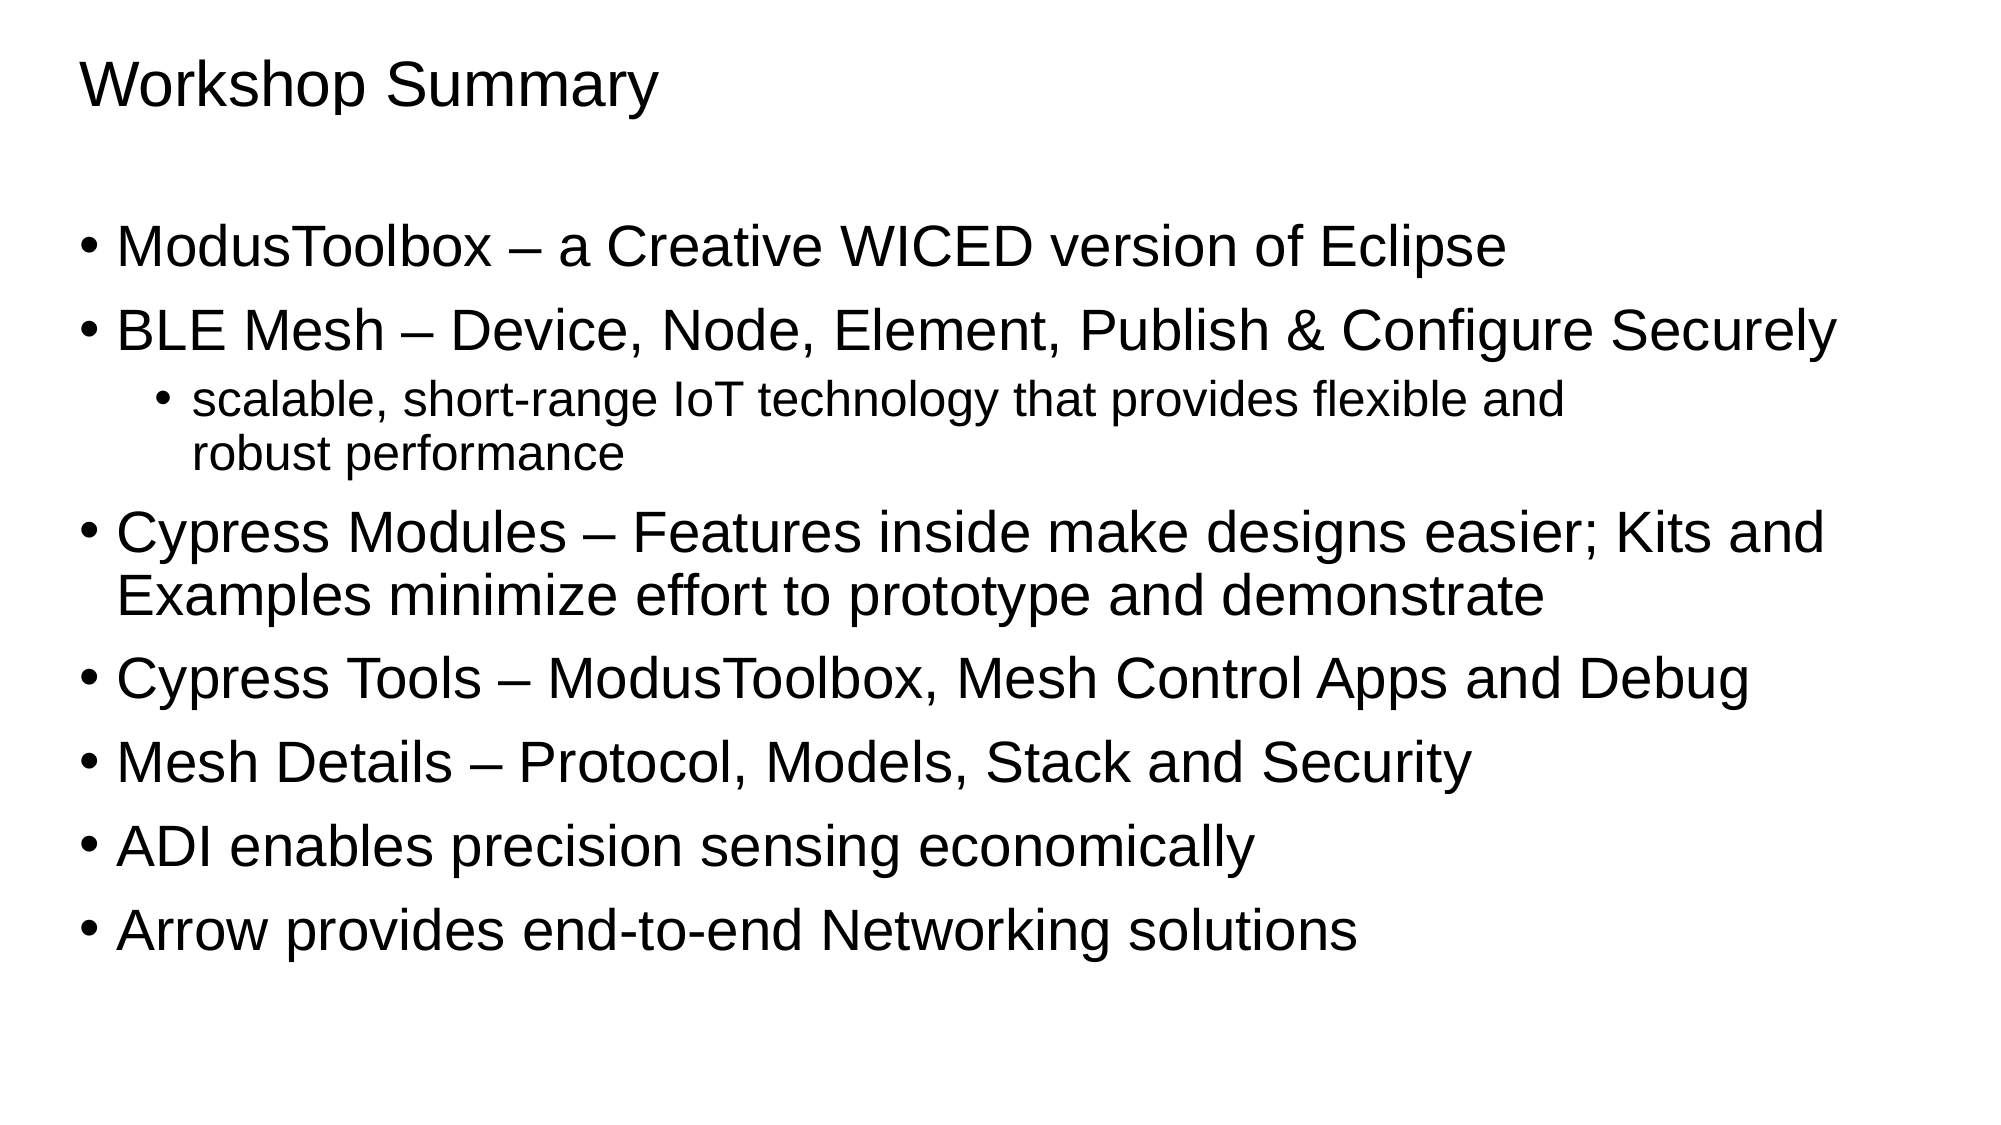

# Workshop Summary

ModusToolbox – a Creative WICED version of Eclipse
BLE Mesh – Device, Node, Element, Publish & Configure Securely
scalable, short-range IoT technology that provides flexible and robust performance
Cypress Modules – Features inside make designs easier; Kits and Examples minimize effort to prototype and demonstrate
Cypress Tools – ModusToolbox, Mesh Control Apps and Debug
Mesh Details – Protocol, Models, Stack and Security
ADI enables precision sensing economically
Arrow provides end-to-end Networking solutions